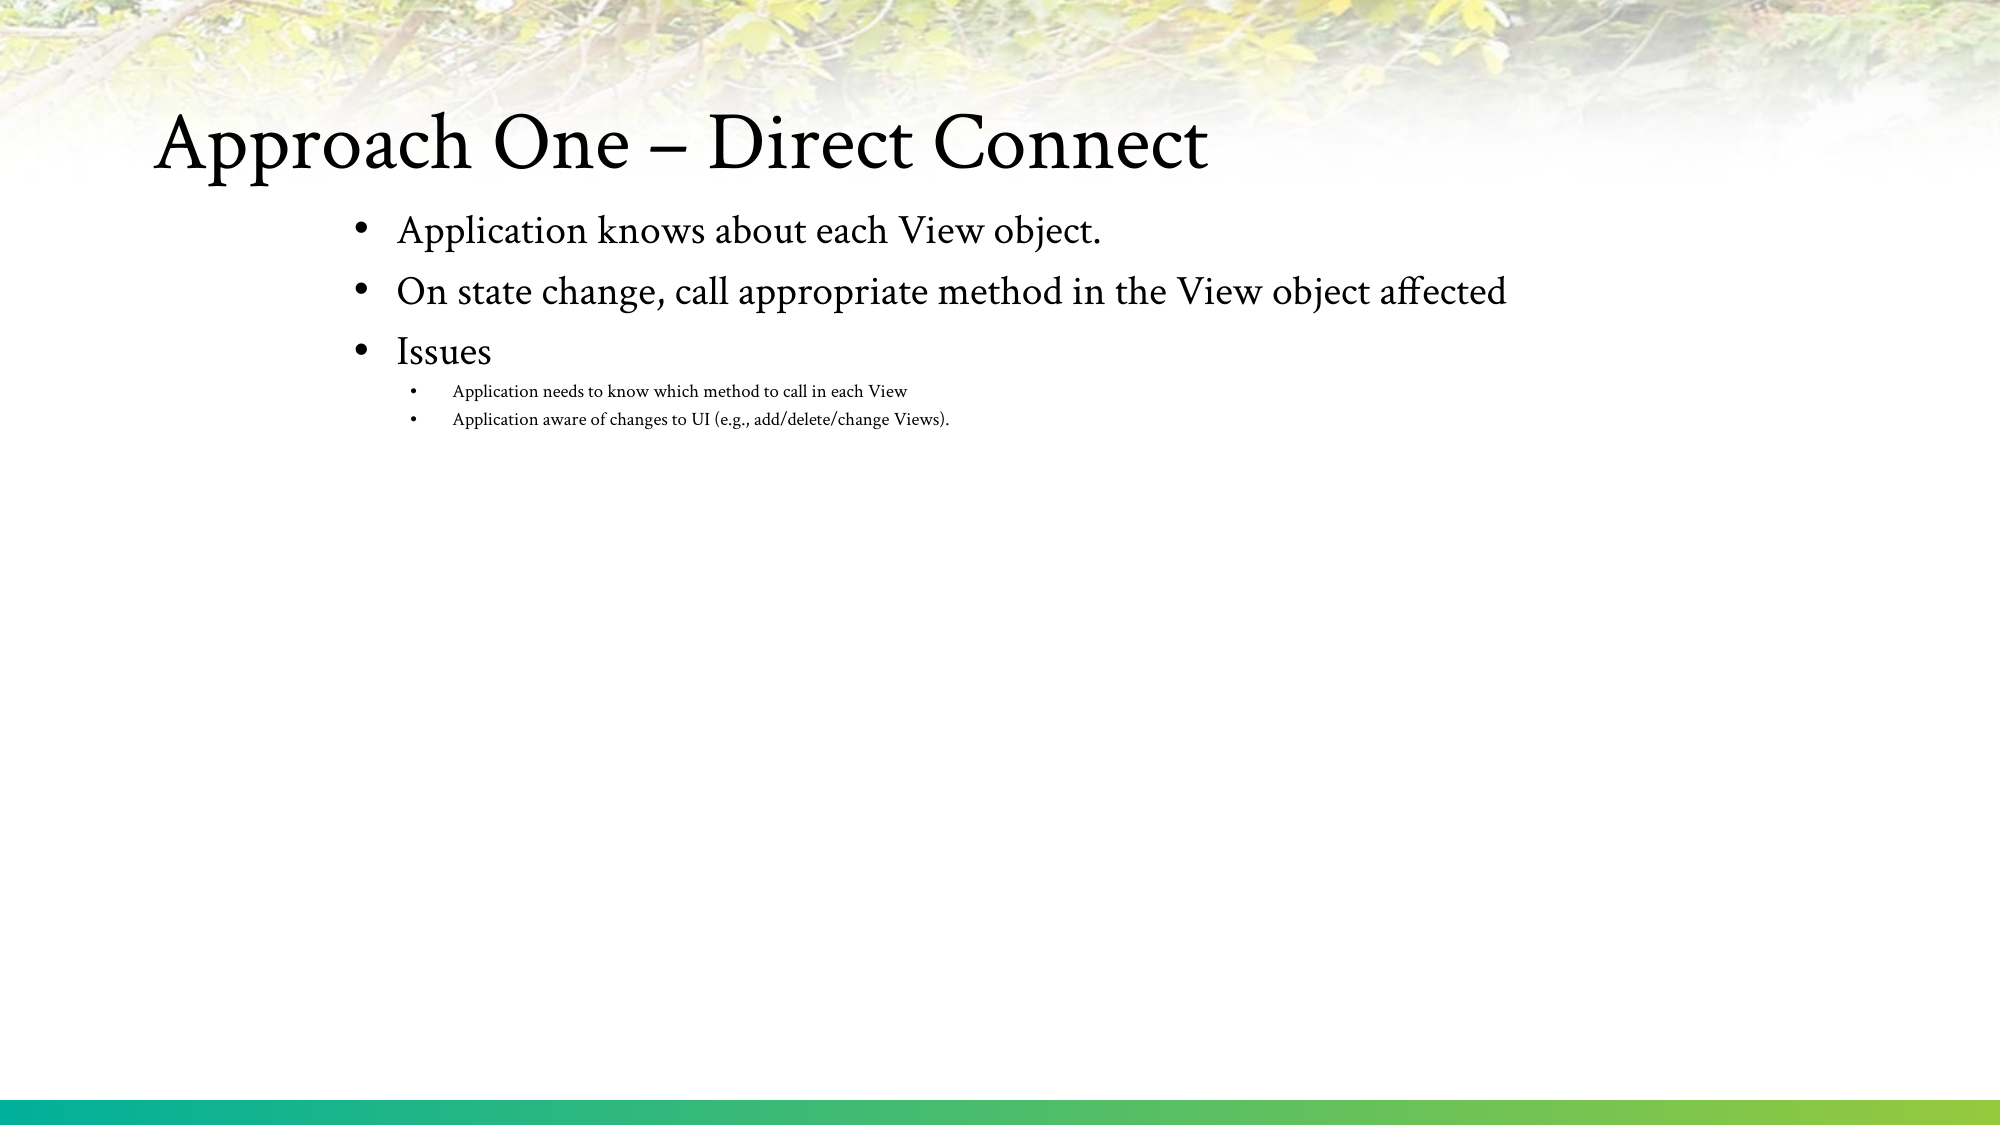

# Approach One – Direct Connect
Application knows about each View object.
On state change, call appropriate method in the View object affected
Issues
Application needs to know which method to call in each View
Application aware of changes to UI (e.g., add/delete/change Views).